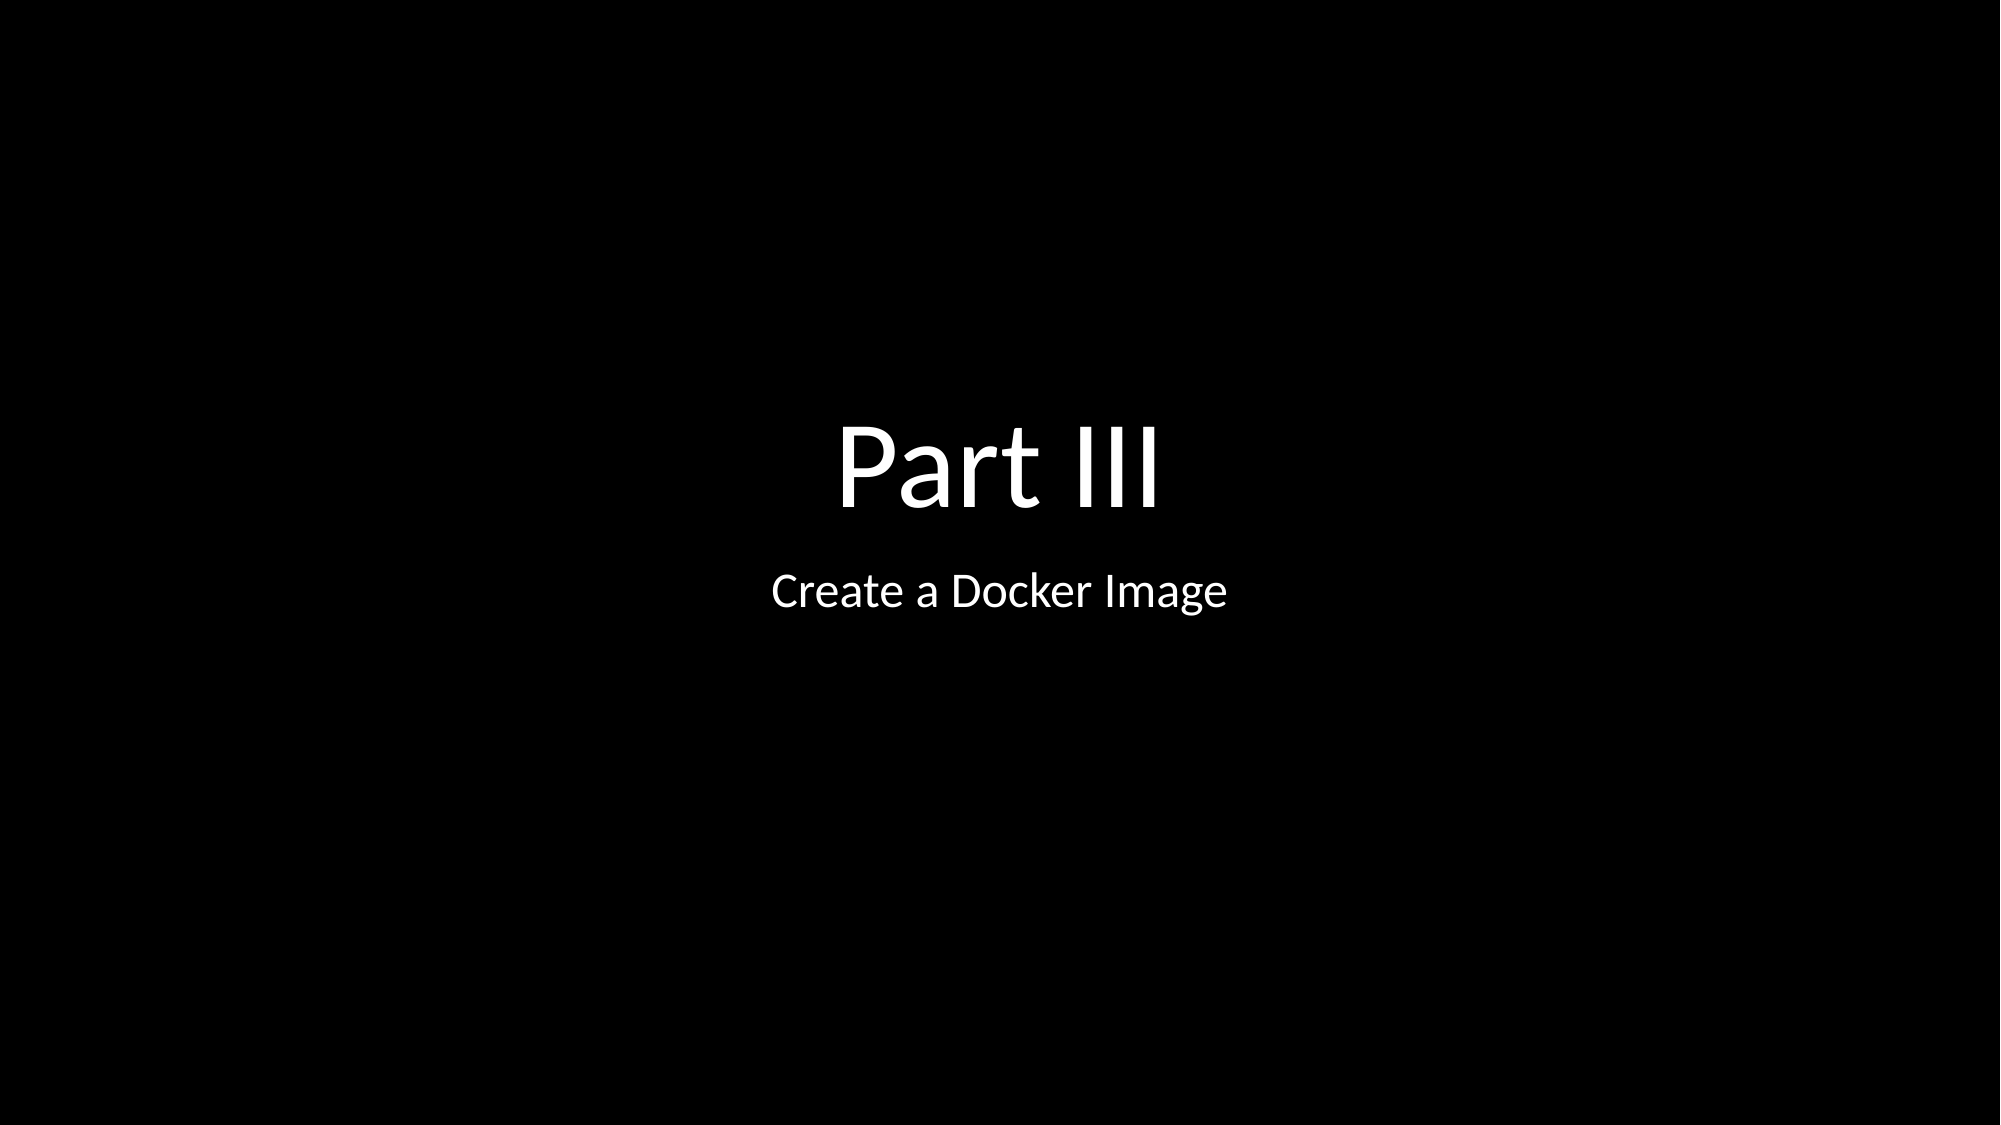

# Part III
Create a Docker Image